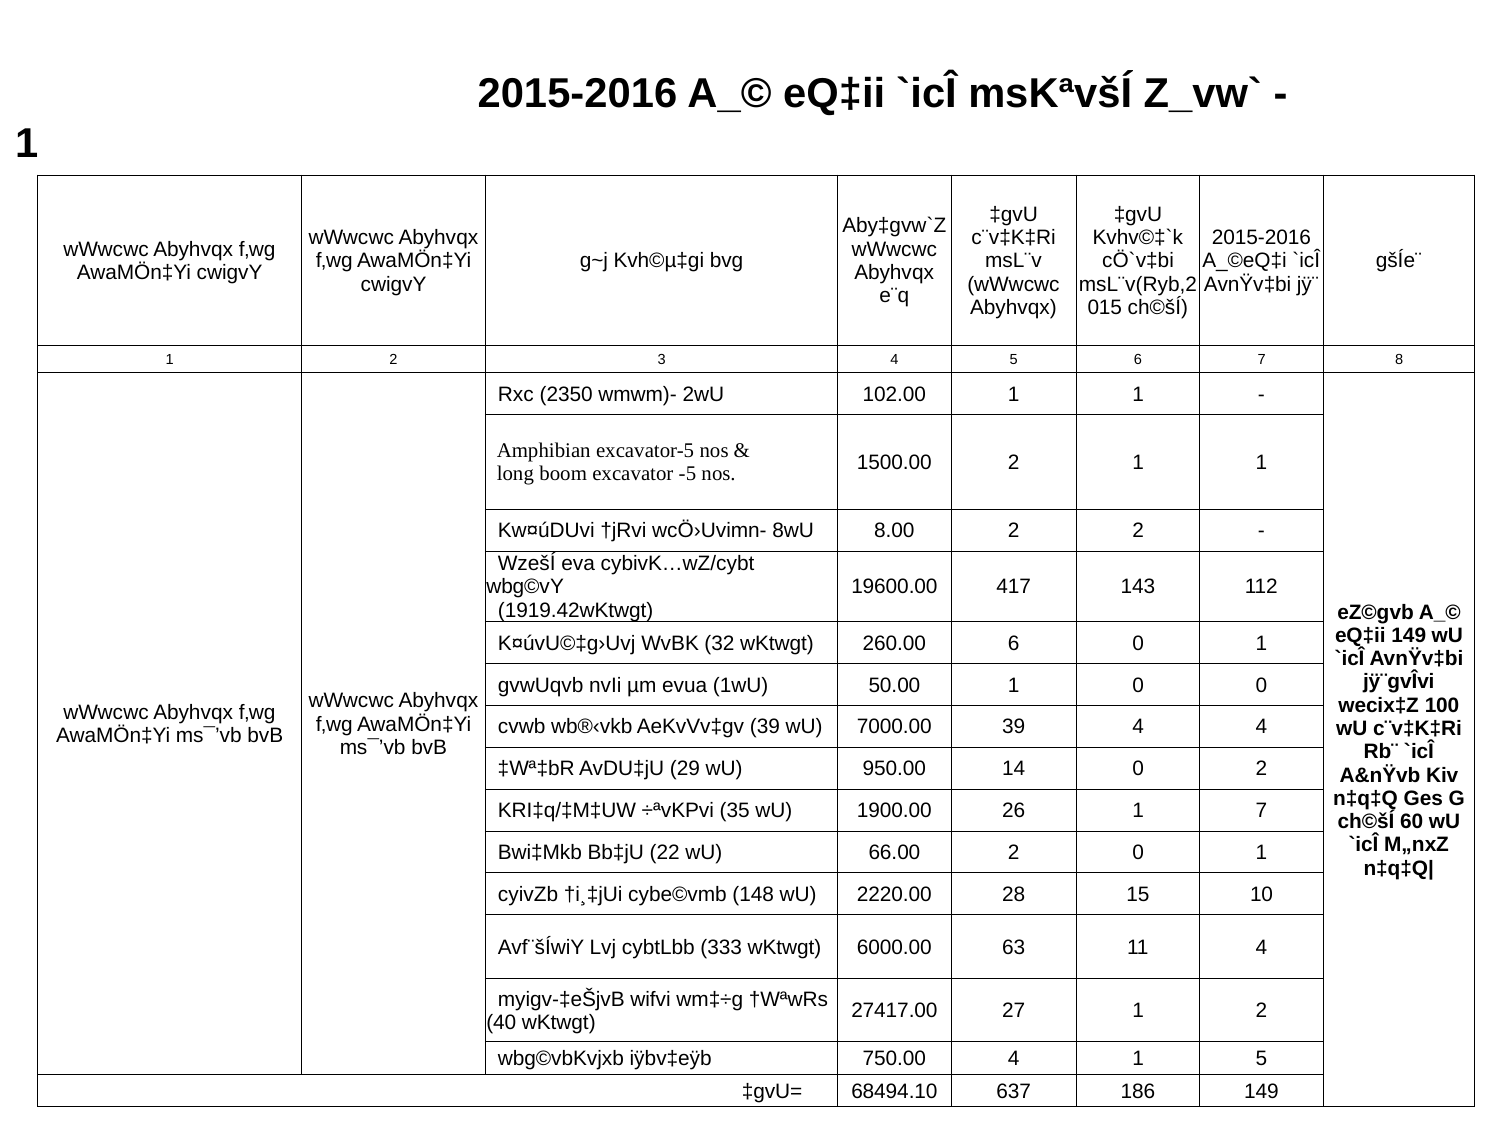

2015-2016 A_© eQ‡ii `icÎ msKªvšÍ Z_vw` - 1
| wWwcwc Abyhvqx f‚wg AwaMÖn‡Yi cwigvY | wWwcwc Abyhvqx f‚wg AwaMÖn‡Yi cwigvY | g~j Kvh©µ‡gi bvg | Aby‡gvw`Z wWwcwc Abyhvqx e¨q | ‡gvU c¨v‡K‡Ri msL¨v (wWwcwc Abyhvqx) | ‡gvU Kvhv©‡`k cÖ`v‡bi msL¨v(Ryb,2015 ch©šÍ) | 2015-2016 A\_©eQ‡i `icÎ AvnŸv‡bi jÿ¨ | gšÍe¨ |
| --- | --- | --- | --- | --- | --- | --- | --- |
| 1 | 2 | 3 | 4 | 5 | 6 | 7 | 8 |
| wWwcwc Abyhvqx f‚wg AwaMÖn‡Yi ms¯’vb bvB | wWwcwc Abyhvqx f‚wg AwaMÖn‡Yi ms¯’vb bvB | Rxc (2350 wmwm)- 2wU | 102.00 | 1 | 1 | - | eZ©gvb A\_© eQ‡ii 149 wU `icÎ AvnŸv‡bi jÿ¨gvÎvi wecix‡Z 100 wU c¨v‡K‡Ri Rb¨ `icÎ A&nŸvb Kiv n‡q‡Q Ges G ch©šÍ 60 wU `icÎ M„nxZ n‡q‡Q| |
|  |  | Amphibian excavator-5 nos & long boom excavator -5 nos. | 1500.00 | 2 | 1 | 1 |  |
|  |  | Kw¤úDUvi †jRvi wcÖ›Uvimn- 8wU | 8.00 | 2 | 2 | - |  |
|  |  | WzešÍ eva cybivK…wZ/cybt wbg©vY (1919.42wKtwgt) | 19600.00 | 417 | 143 | 112 |  |
|  |  | K¤úvU©‡g›Uvj WvBK (32 wKtwgt) | 260.00 | 6 | 0 | 1 |  |
|  |  | gvwUqvb nvIi µm evua (1wU) | 50.00 | 1 | 0 | 0 |  |
|  |  | cvwb wb®‹vkb AeKvVv‡gv (39 wU) | 7000.00 | 39 | 4 | 4 |  |
|  |  | ‡Wª‡bR AvDU‡jU (29 wU) | 950.00 | 14 | 0 | 2 |  |
|  |  | KRI‡q/‡M‡UW ÷ªvKPvi (35 wU) | 1900.00 | 26 | 1 | 7 |  |
|  |  | Bwi‡Mkb Bb‡jU (22 wU) | 66.00 | 2 | 0 | 1 |  |
|  |  | cyivZb †i¸‡jUi cybe©vmb (148 wU) | 2220.00 | 28 | 15 | 10 |  |
|  |  | Avf¨šÍwiY Lvj cybtLbb (333 wKtwgt) | 6000.00 | 63 | 11 | 4 |  |
|  |  | myigv-‡eŠjvB wifvi wm‡÷g †WªwRs (40 wKtwgt) | 27417.00 | 27 | 1 | 2 |  |
|  |  | wbg©vbKvjxb iÿbv‡eÿb | 750.00 | 4 | 1 | 5 |  |
| ‡gvU= |  |  | 68494.10 | 637 | 186 | 149 |  |